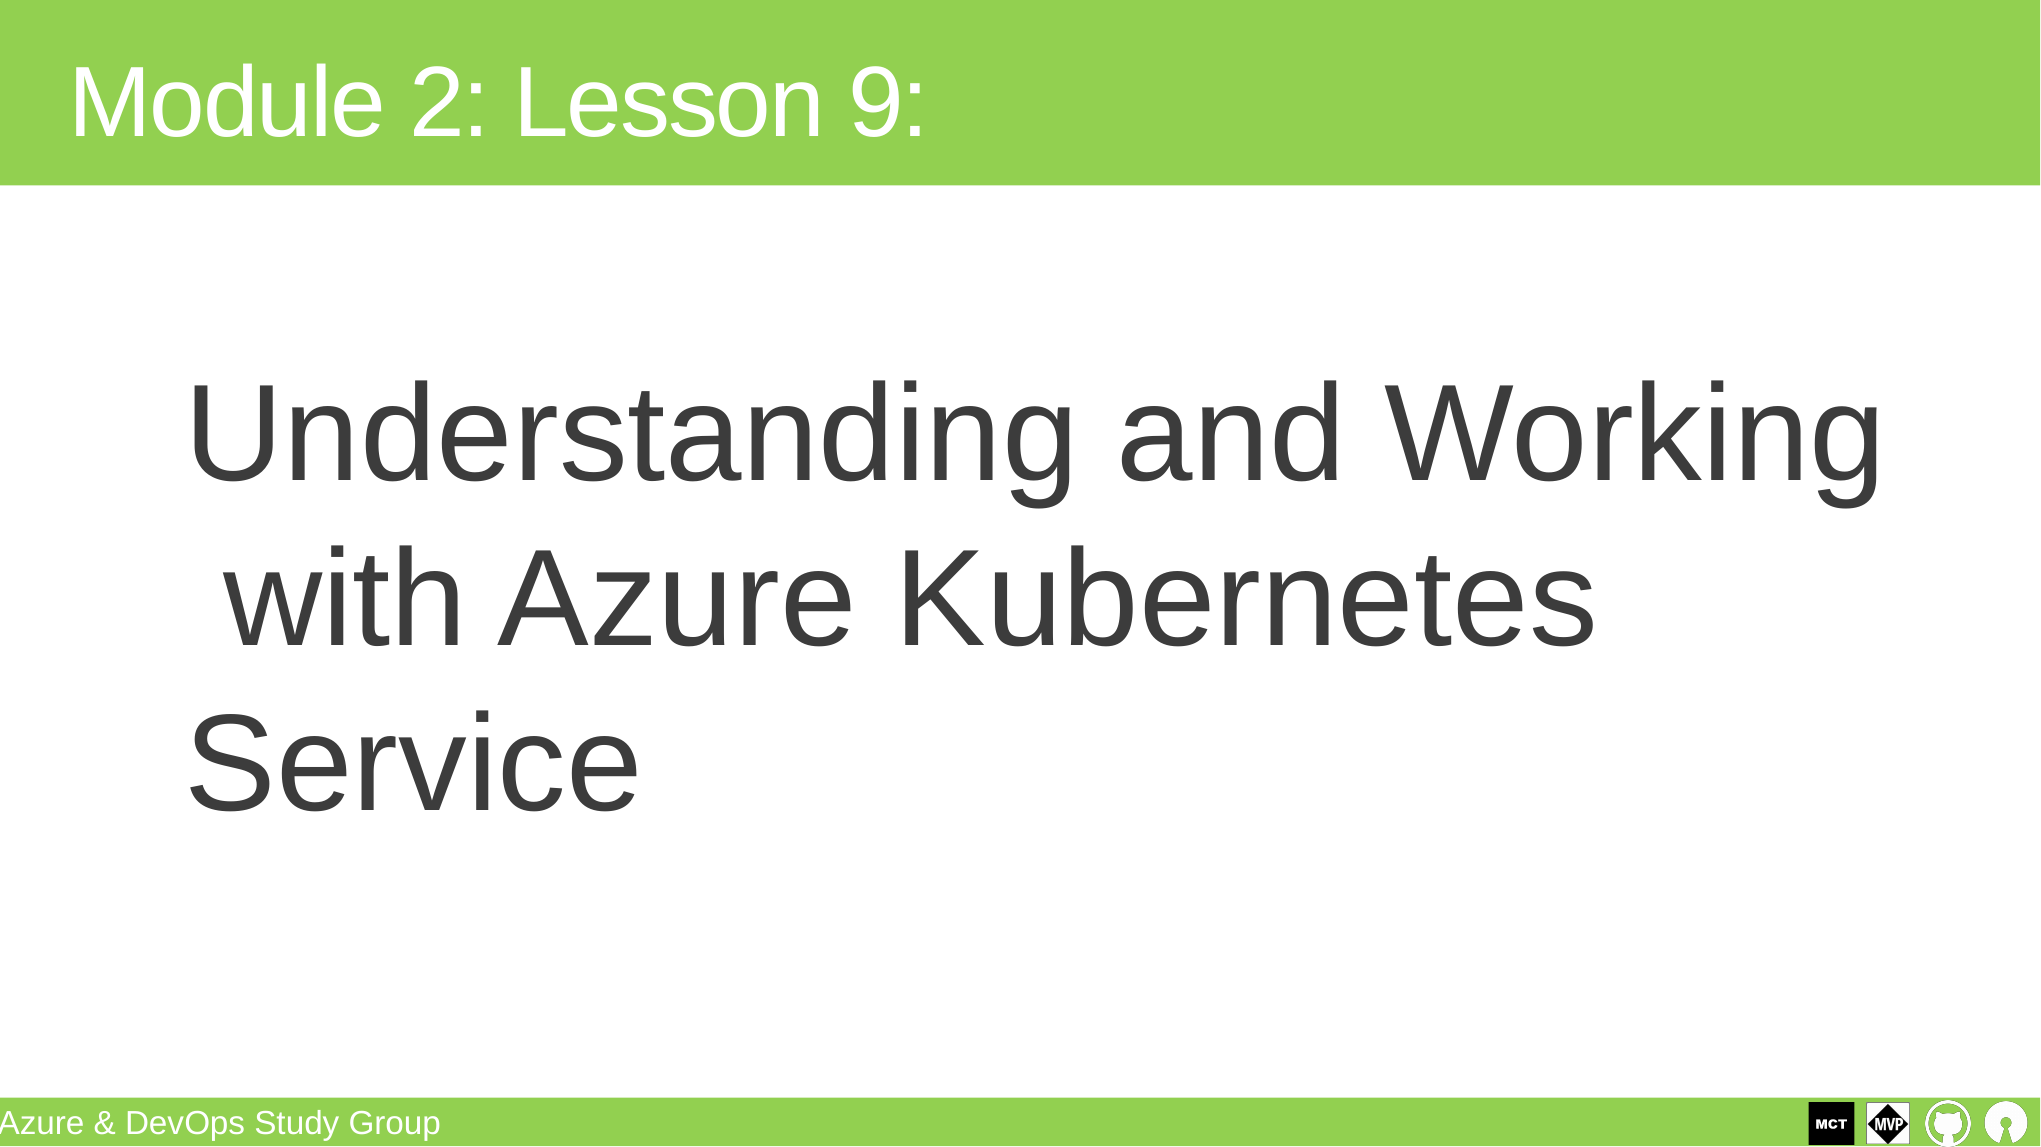

# Module 2: Lesson 9:
Understanding and Working  with Azure Kubernetes Service